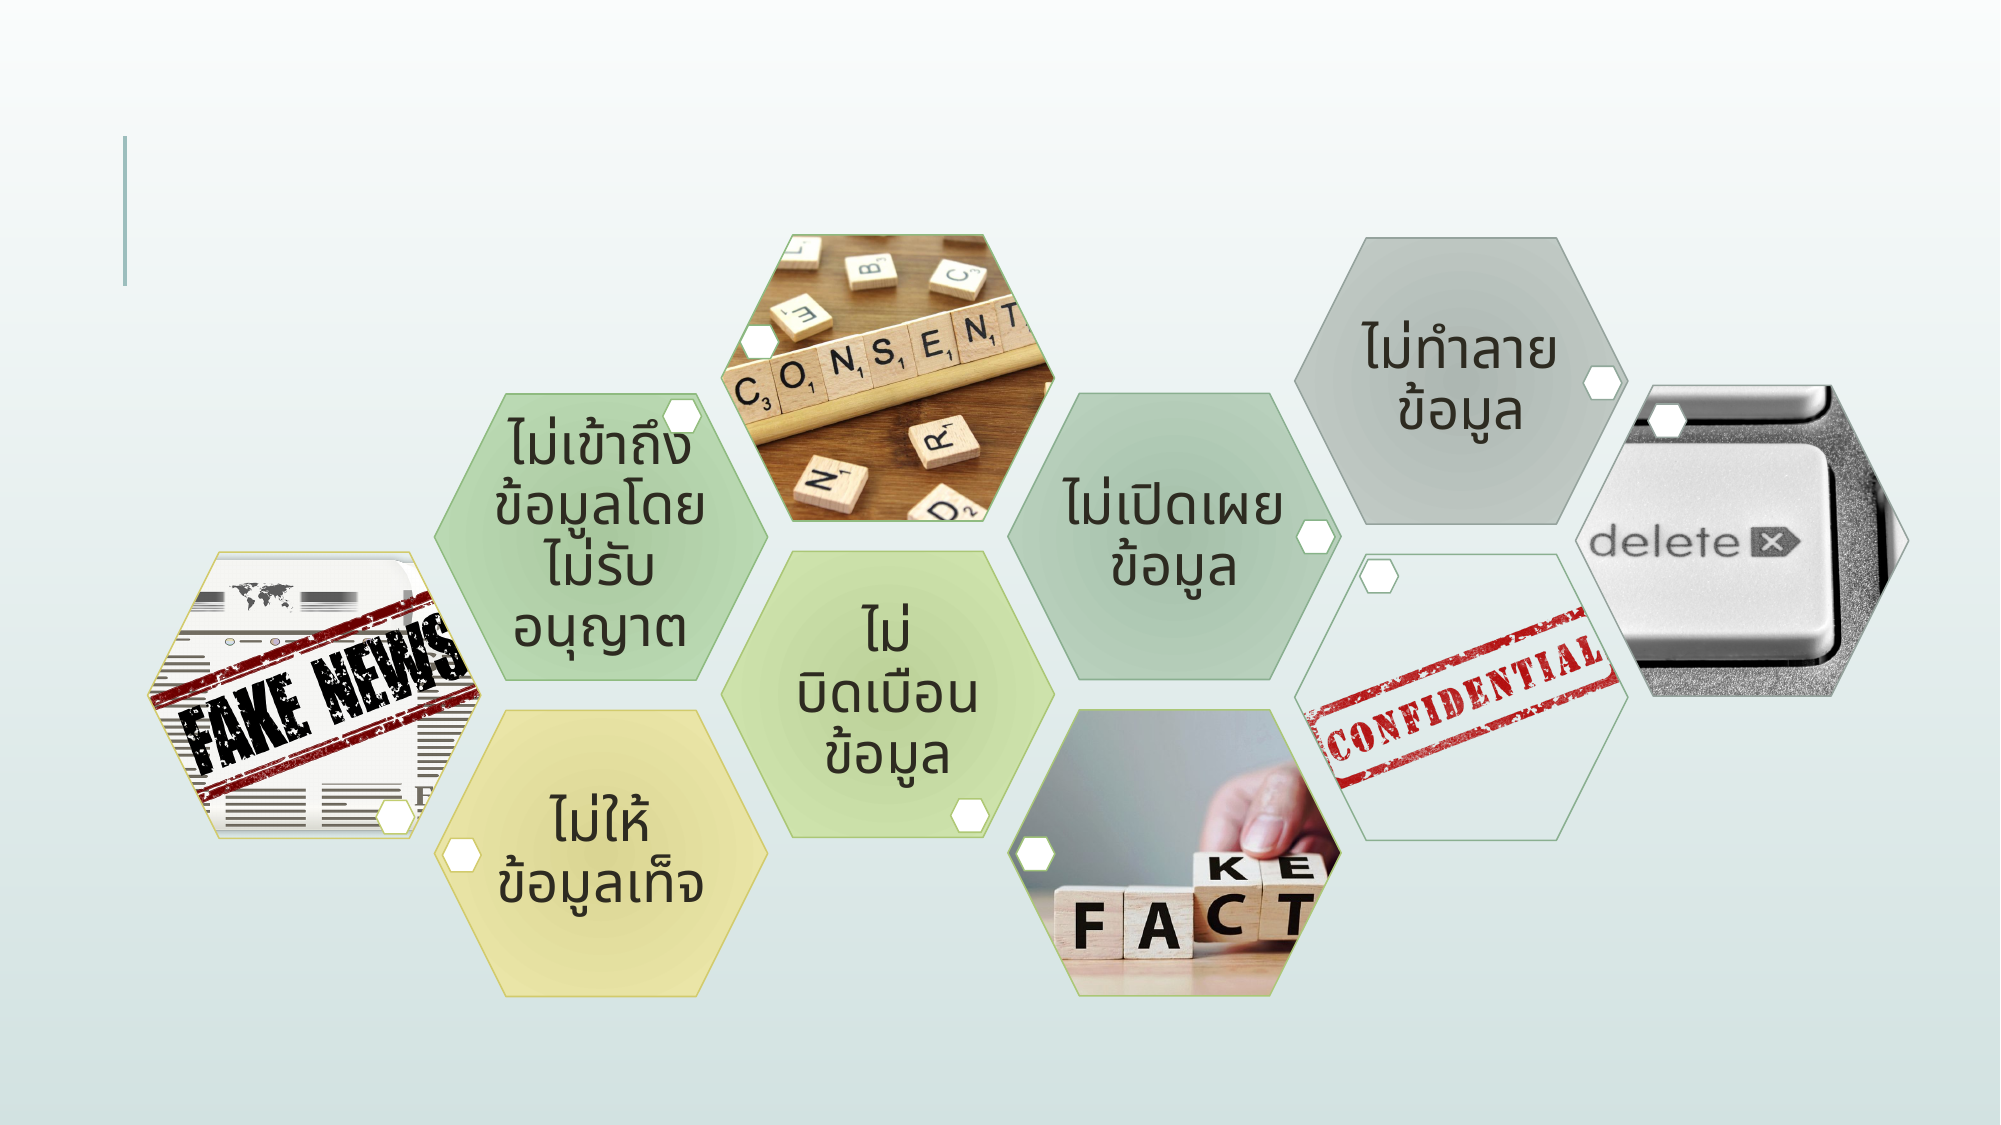

#
ไม่ให้ข้อมูลเท็จ
ไม่บิดเบือนข้อมูล
ไม่เข้าถึงข้อมูลโดยไม่รับอนุญาต
ไม่เปิดเผยข้อมูล
ไม่ทำลายข้อมูล